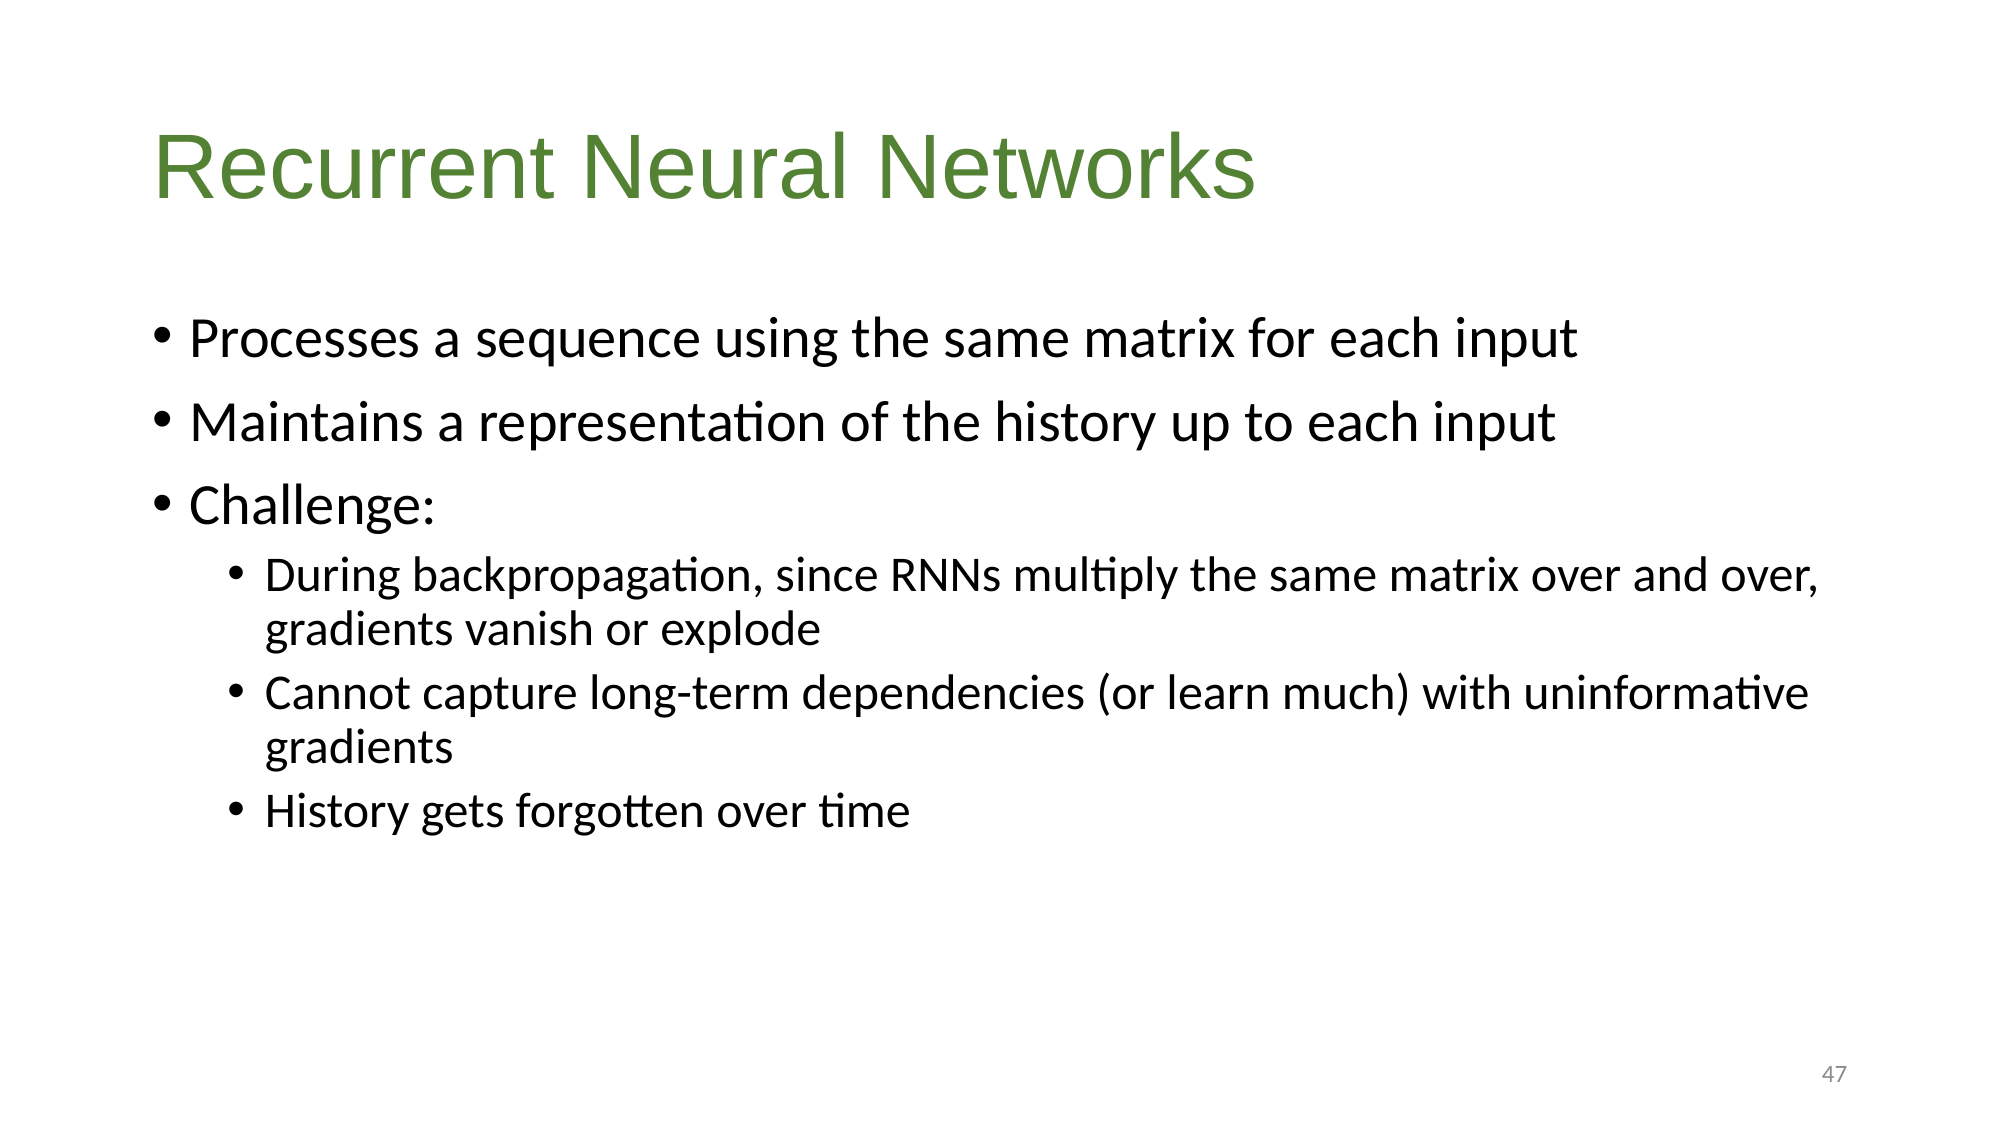

# Recurrent Neural Networks
Processes a sequence using the same matrix for each input
Maintains a representation of the history up to each input
Challenge:
During backpropagation, since RNNs multiply the same matrix over and over, gradients vanish or explode
Cannot capture long-term dependencies (or learn much) with uninformative gradients
History gets forgotten over time

47